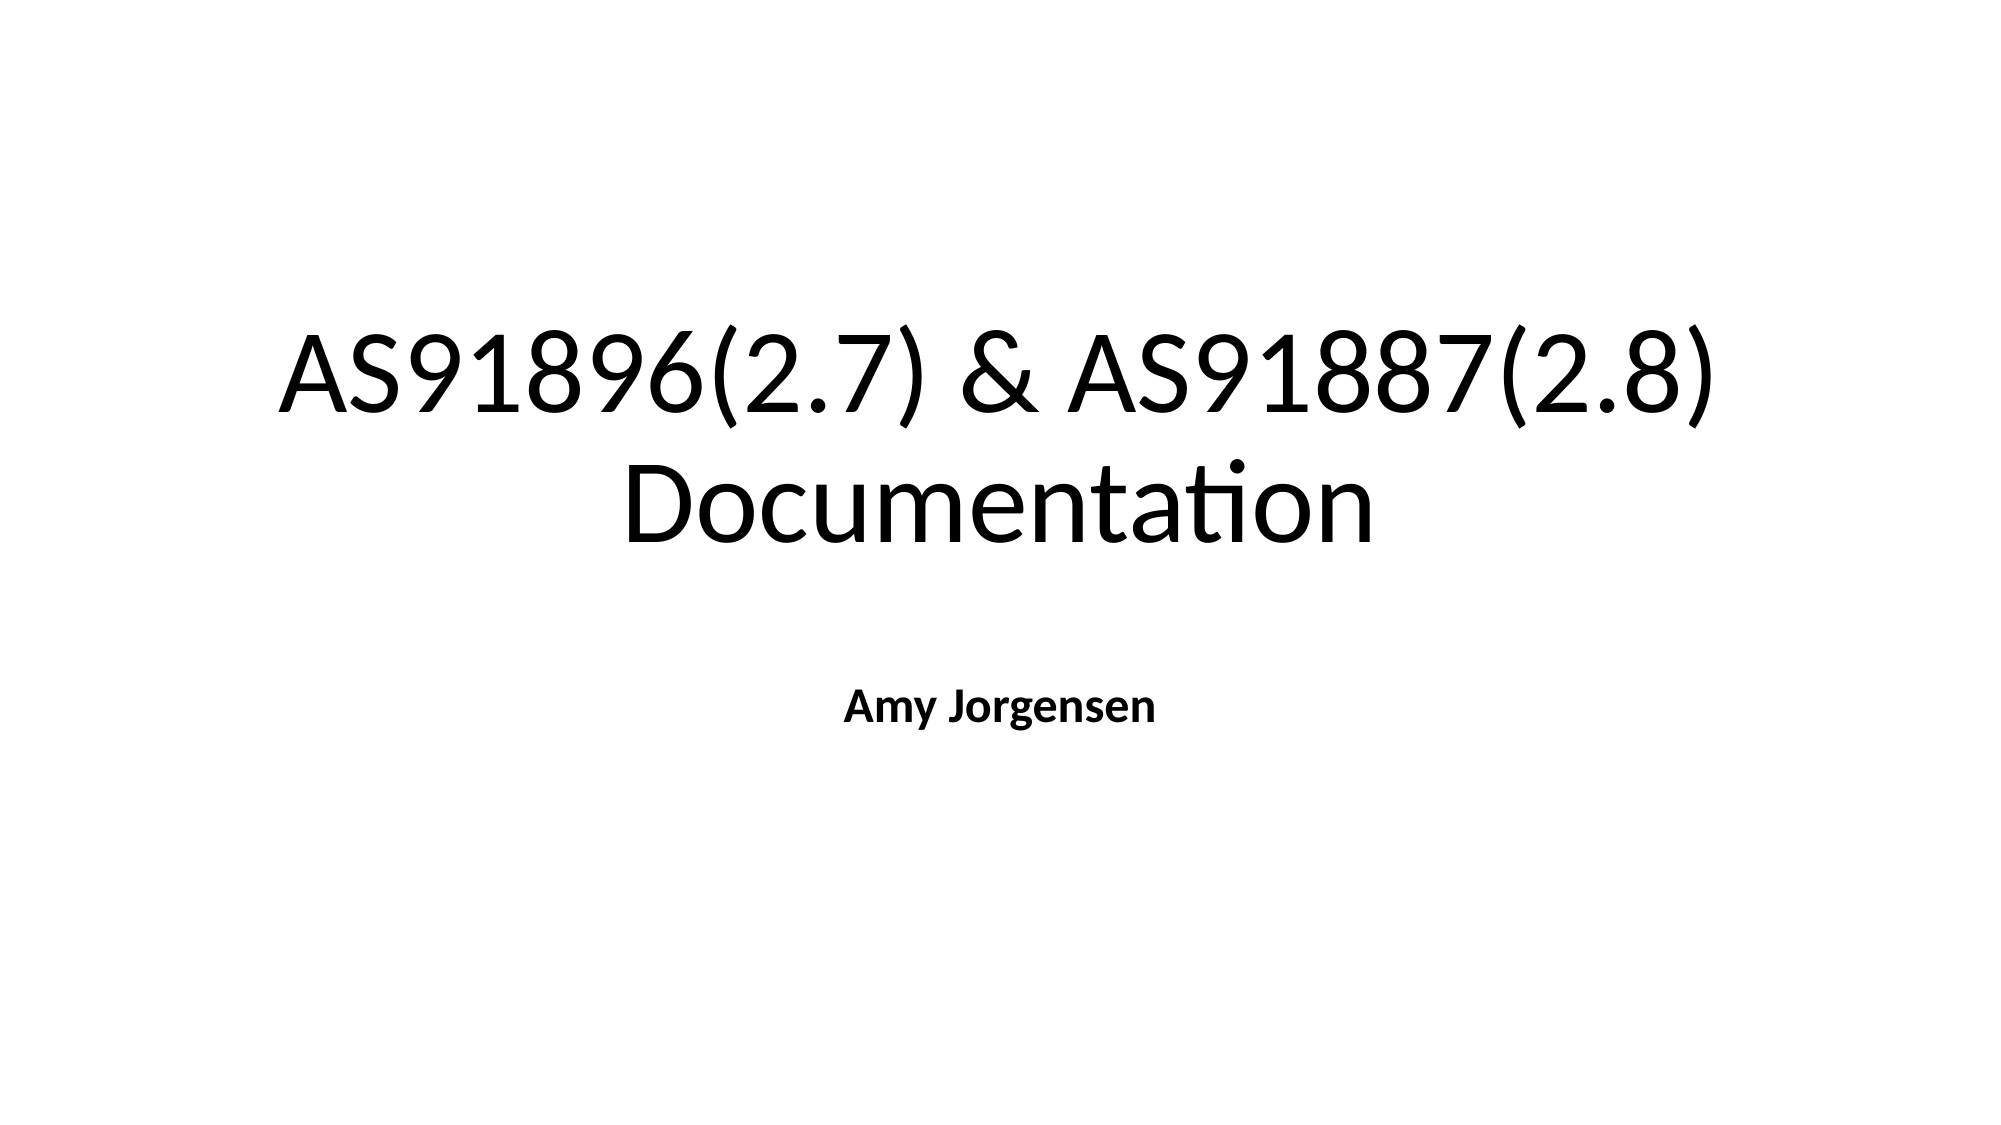

# AS91896(2.7) & AS91887(2.8) Documentation

Amy Jorgensen